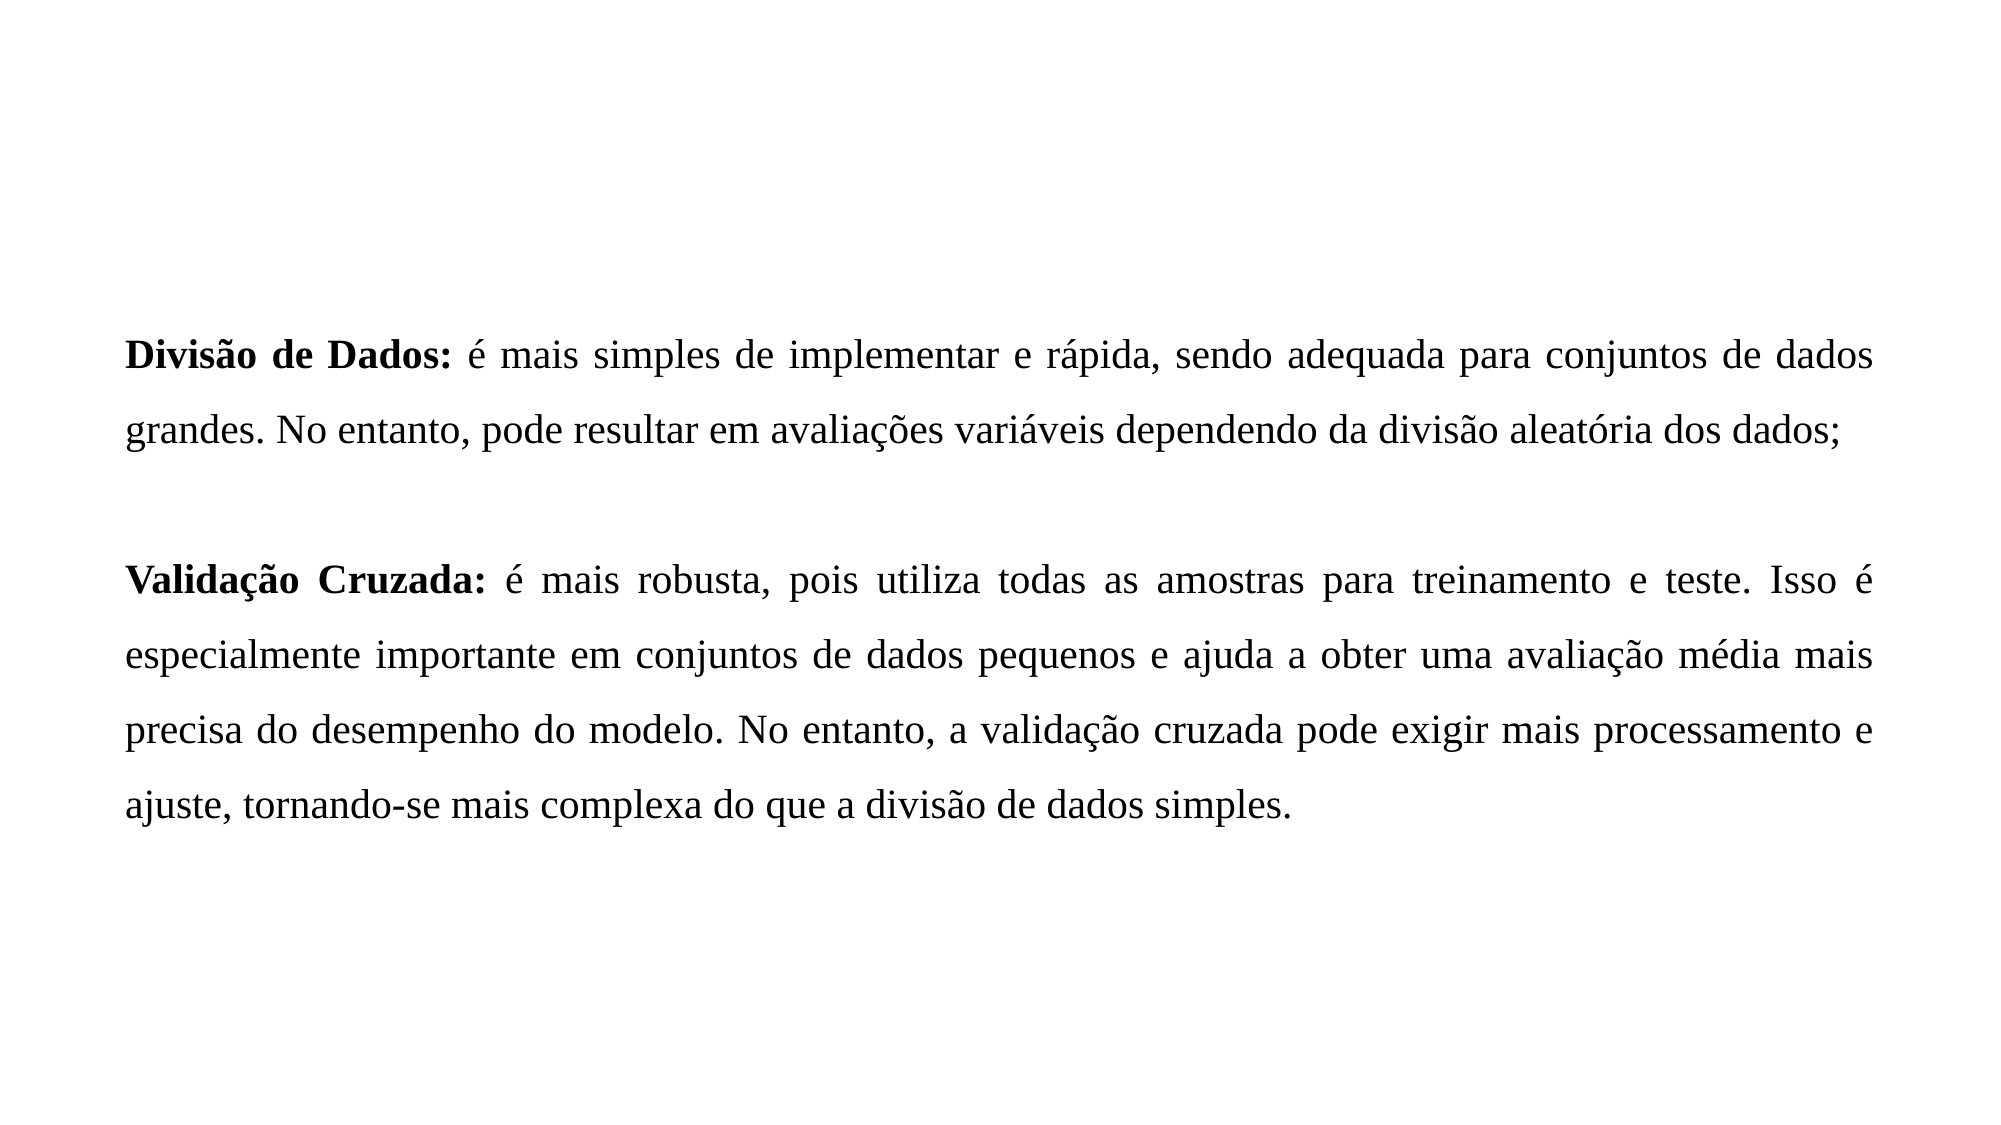

Divisão de Dados: é mais simples de implementar e rápida, sendo adequada para conjuntos de dados grandes. No entanto, pode resultar em avaliações variáveis dependendo da divisão aleatória dos dados;

Validação Cruzada: é mais robusta, pois utiliza todas as amostras para treinamento e teste. Isso é especialmente importante em conjuntos de dados pequenos e ajuda a obter uma avaliação média mais precisa do desempenho do modelo. No entanto, a validação cruzada pode exigir mais processamento e ajuste, tornando-se mais complexa do que a divisão de dados simples.